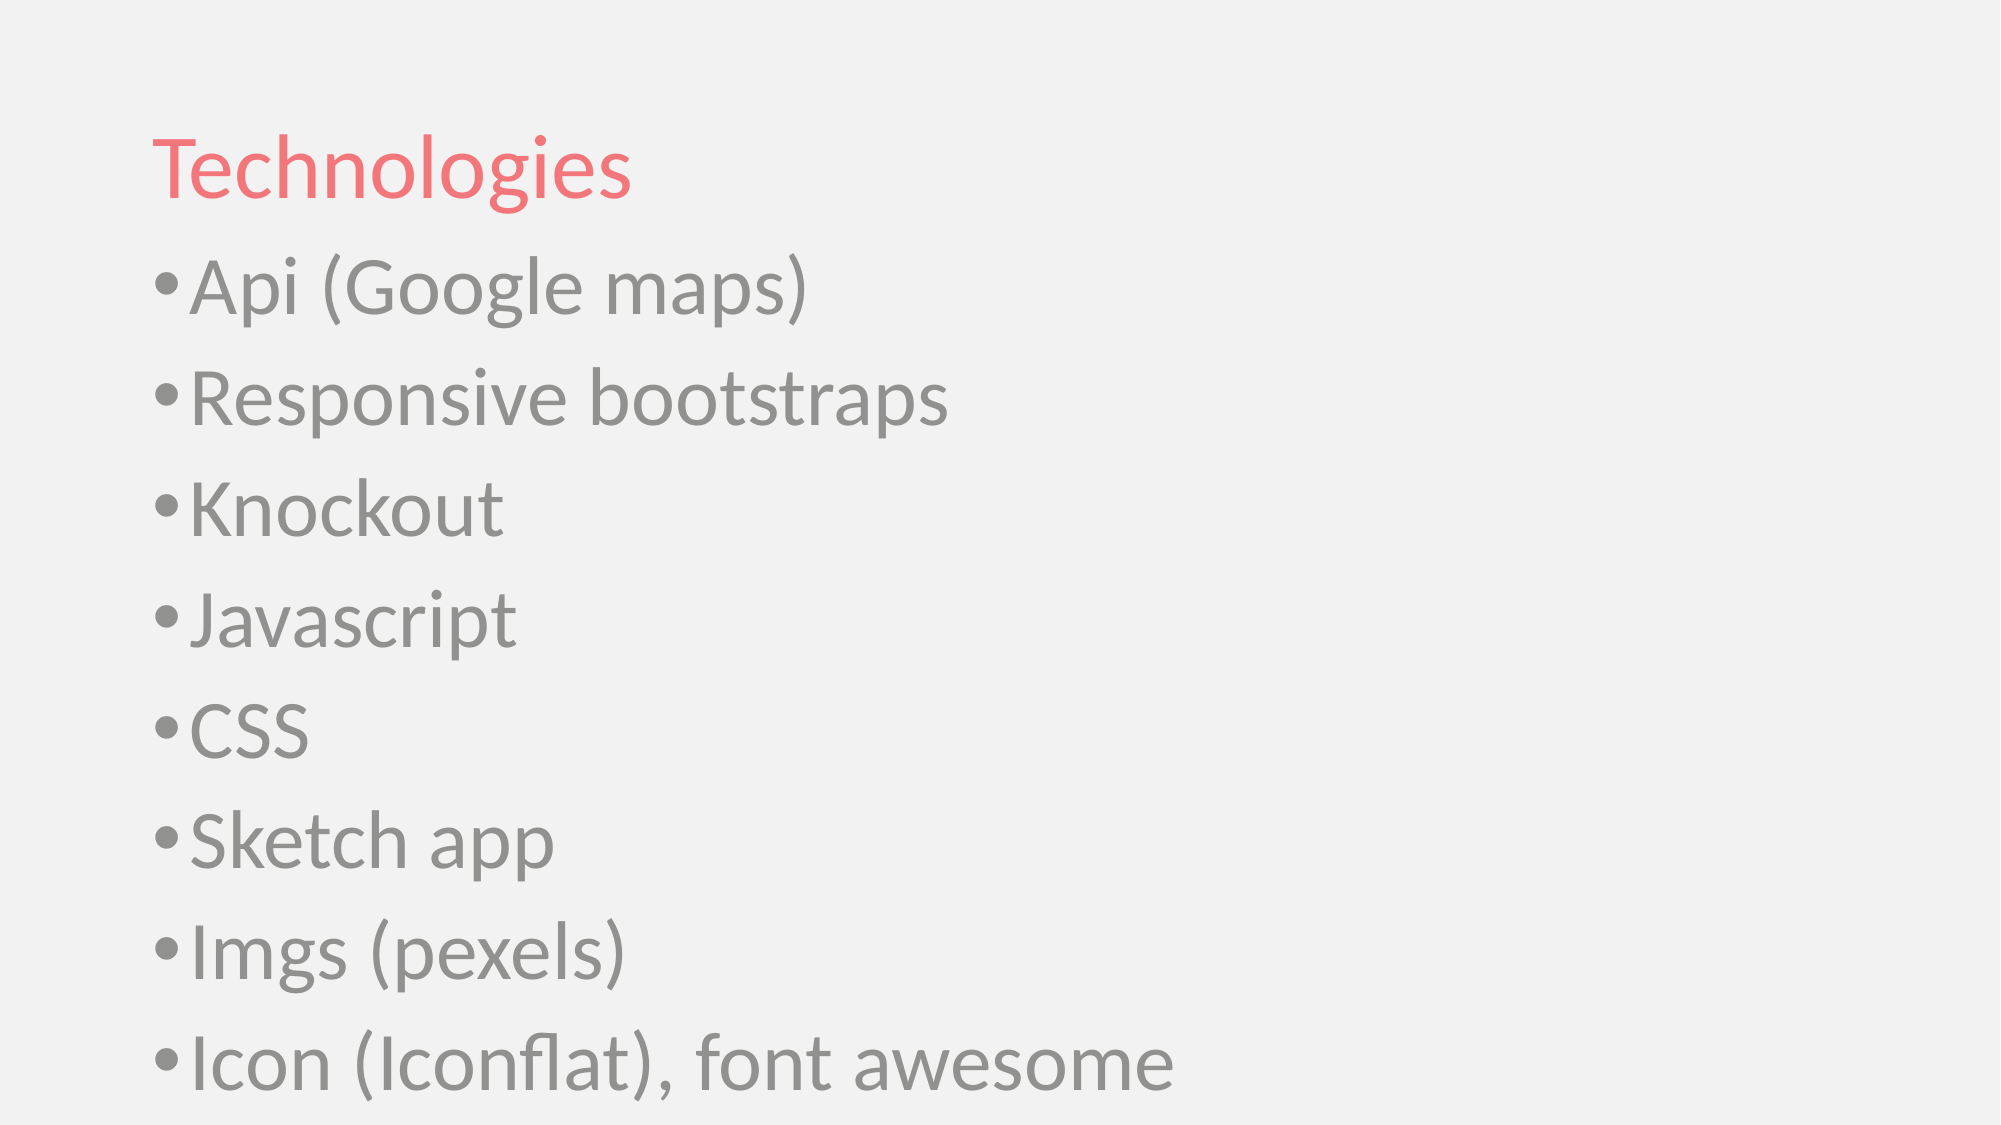

# Technologies
Api (Google maps)
Responsive bootstraps
Knockout
Javascript
CSS
Sketch app
Imgs (pexels)
Icon (Iconflat), font awesome